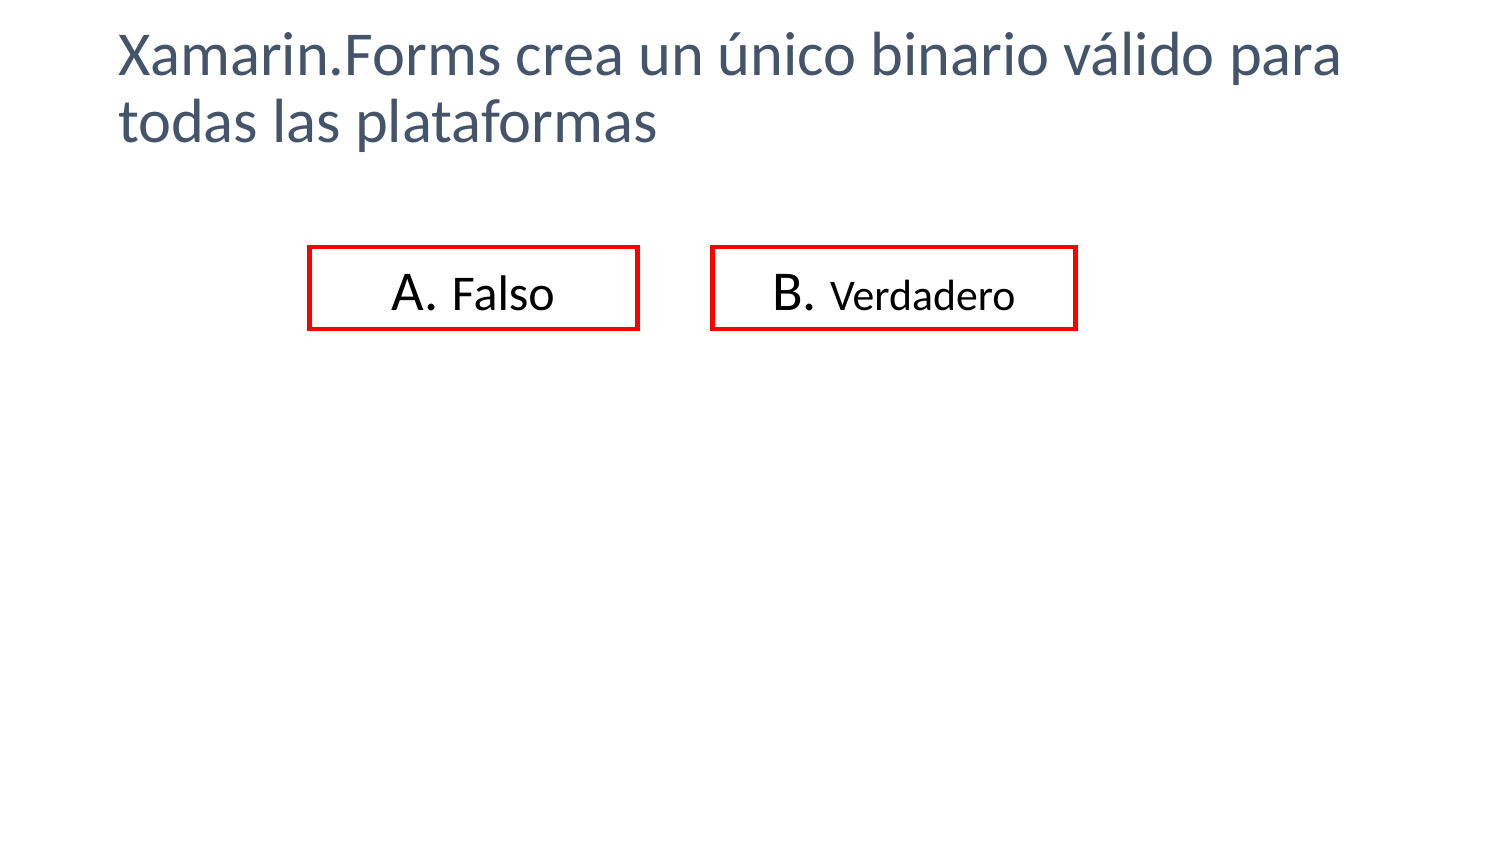

# Xamarin.Forms crea un único binario válido para todas las plataformas
A. Falso
B. Verdadero